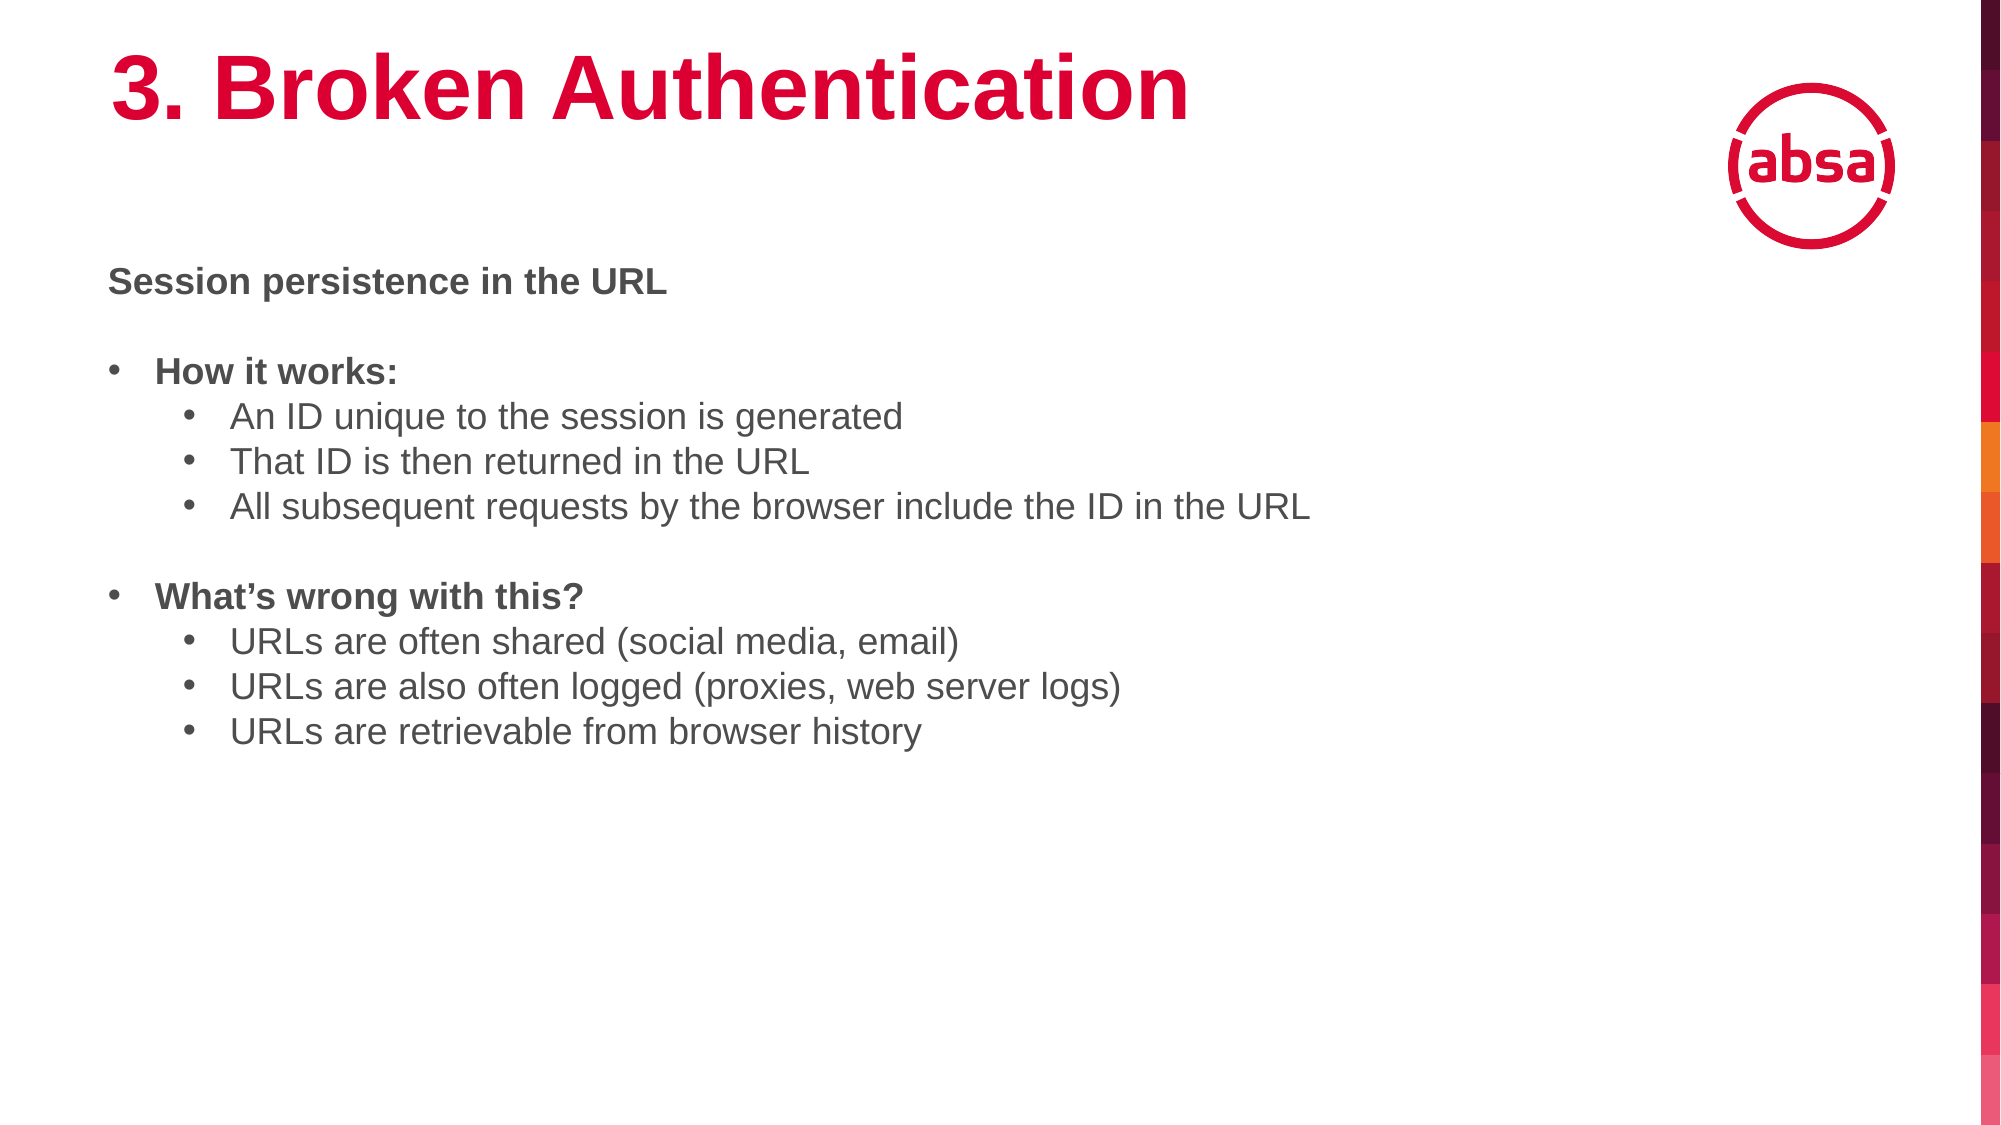

3. Broken Authentication
Session persistence in the URL

How it works:
An ID unique to the session is generated
That ID is then returned in the URL
All subsequent requests by the browser include the ID in the URL

What’s wrong with this?
URLs are often shared (social media, email)
URLs are also often logged (proxies, web server logs)
URLs are retrievable from browser history